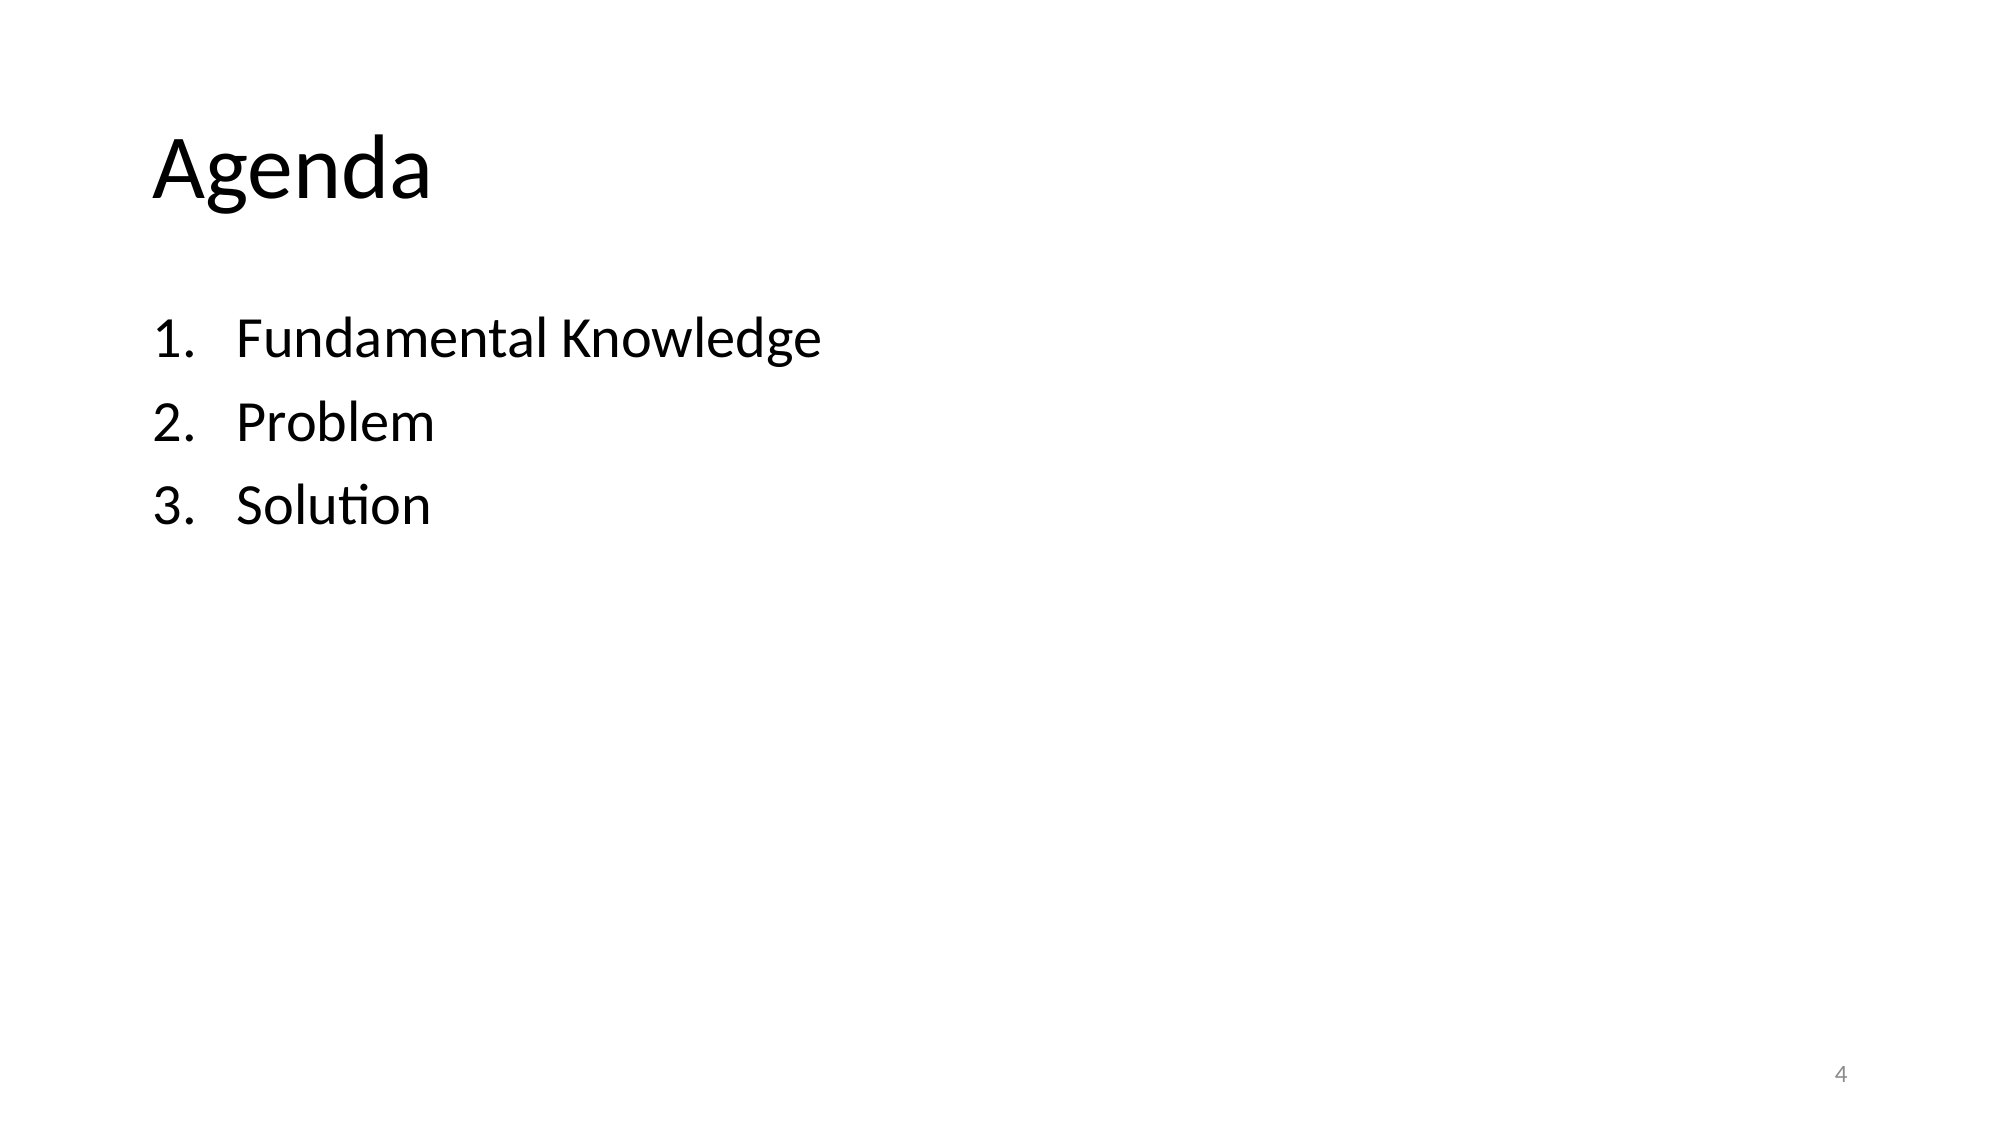

# Agenda
Fundamental Knowledge
Problem
Solution
4